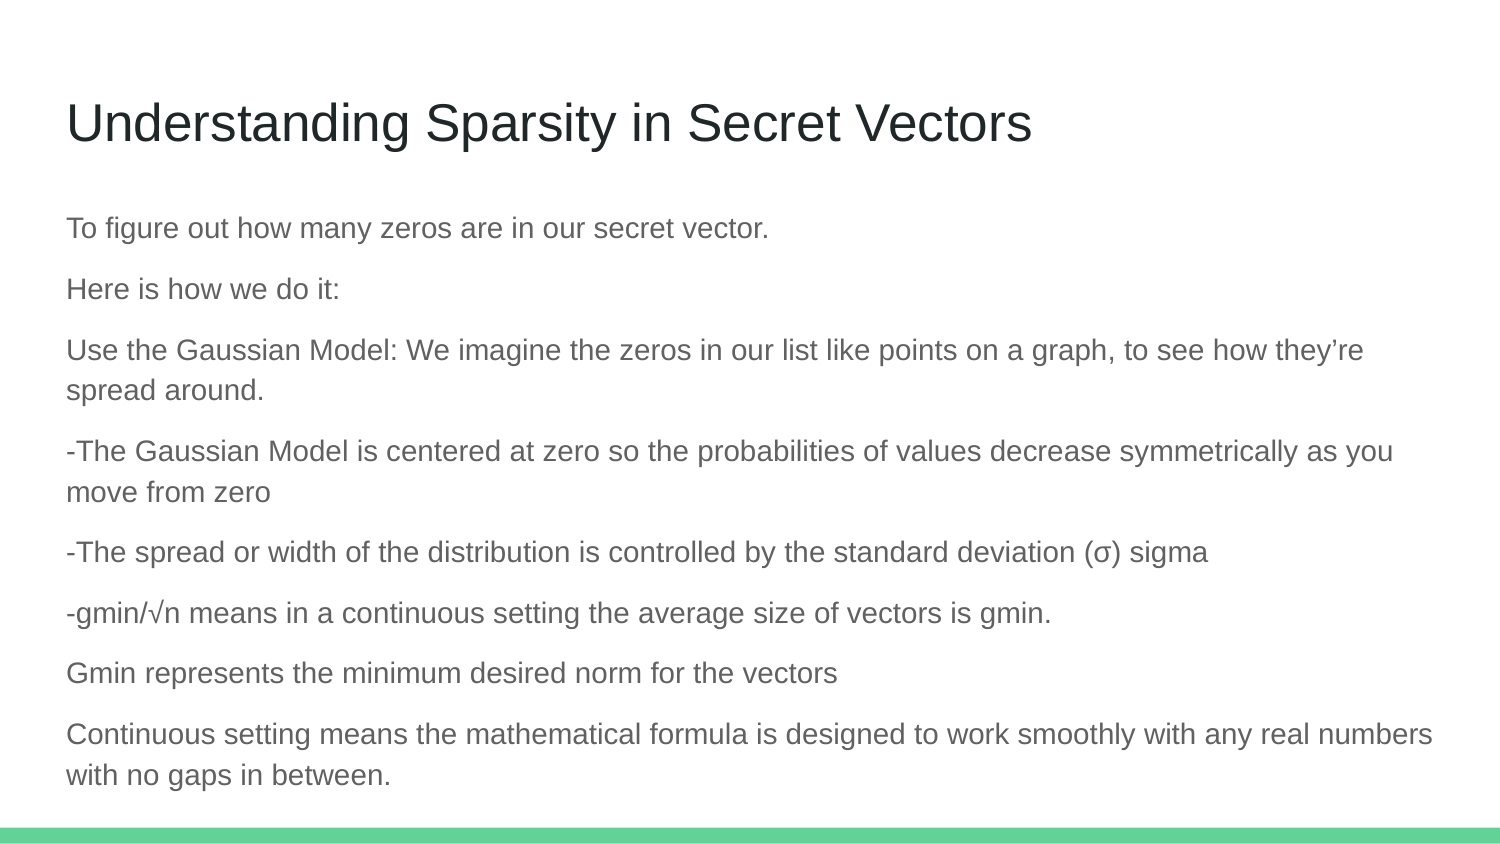

# Understanding Sparsity in Secret Vectors
To figure out how many zeros are in our secret vector.
Here is how we do it:
Use the Gaussian Model: We imagine the zeros in our list like points on a graph, to see how they’re spread around.
-The Gaussian Model is centered at zero so the probabilities of values decrease symmetrically as you move from zero
-The spread or width of the distribution is controlled by the standard deviation (σ) sigma
-gmin/√n means in a continuous setting the average size of vectors is gmin.
Gmin represents the minimum desired norm for the vectors
Continuous setting means the mathematical formula is designed to work smoothly with any real numbers with no gaps in between.